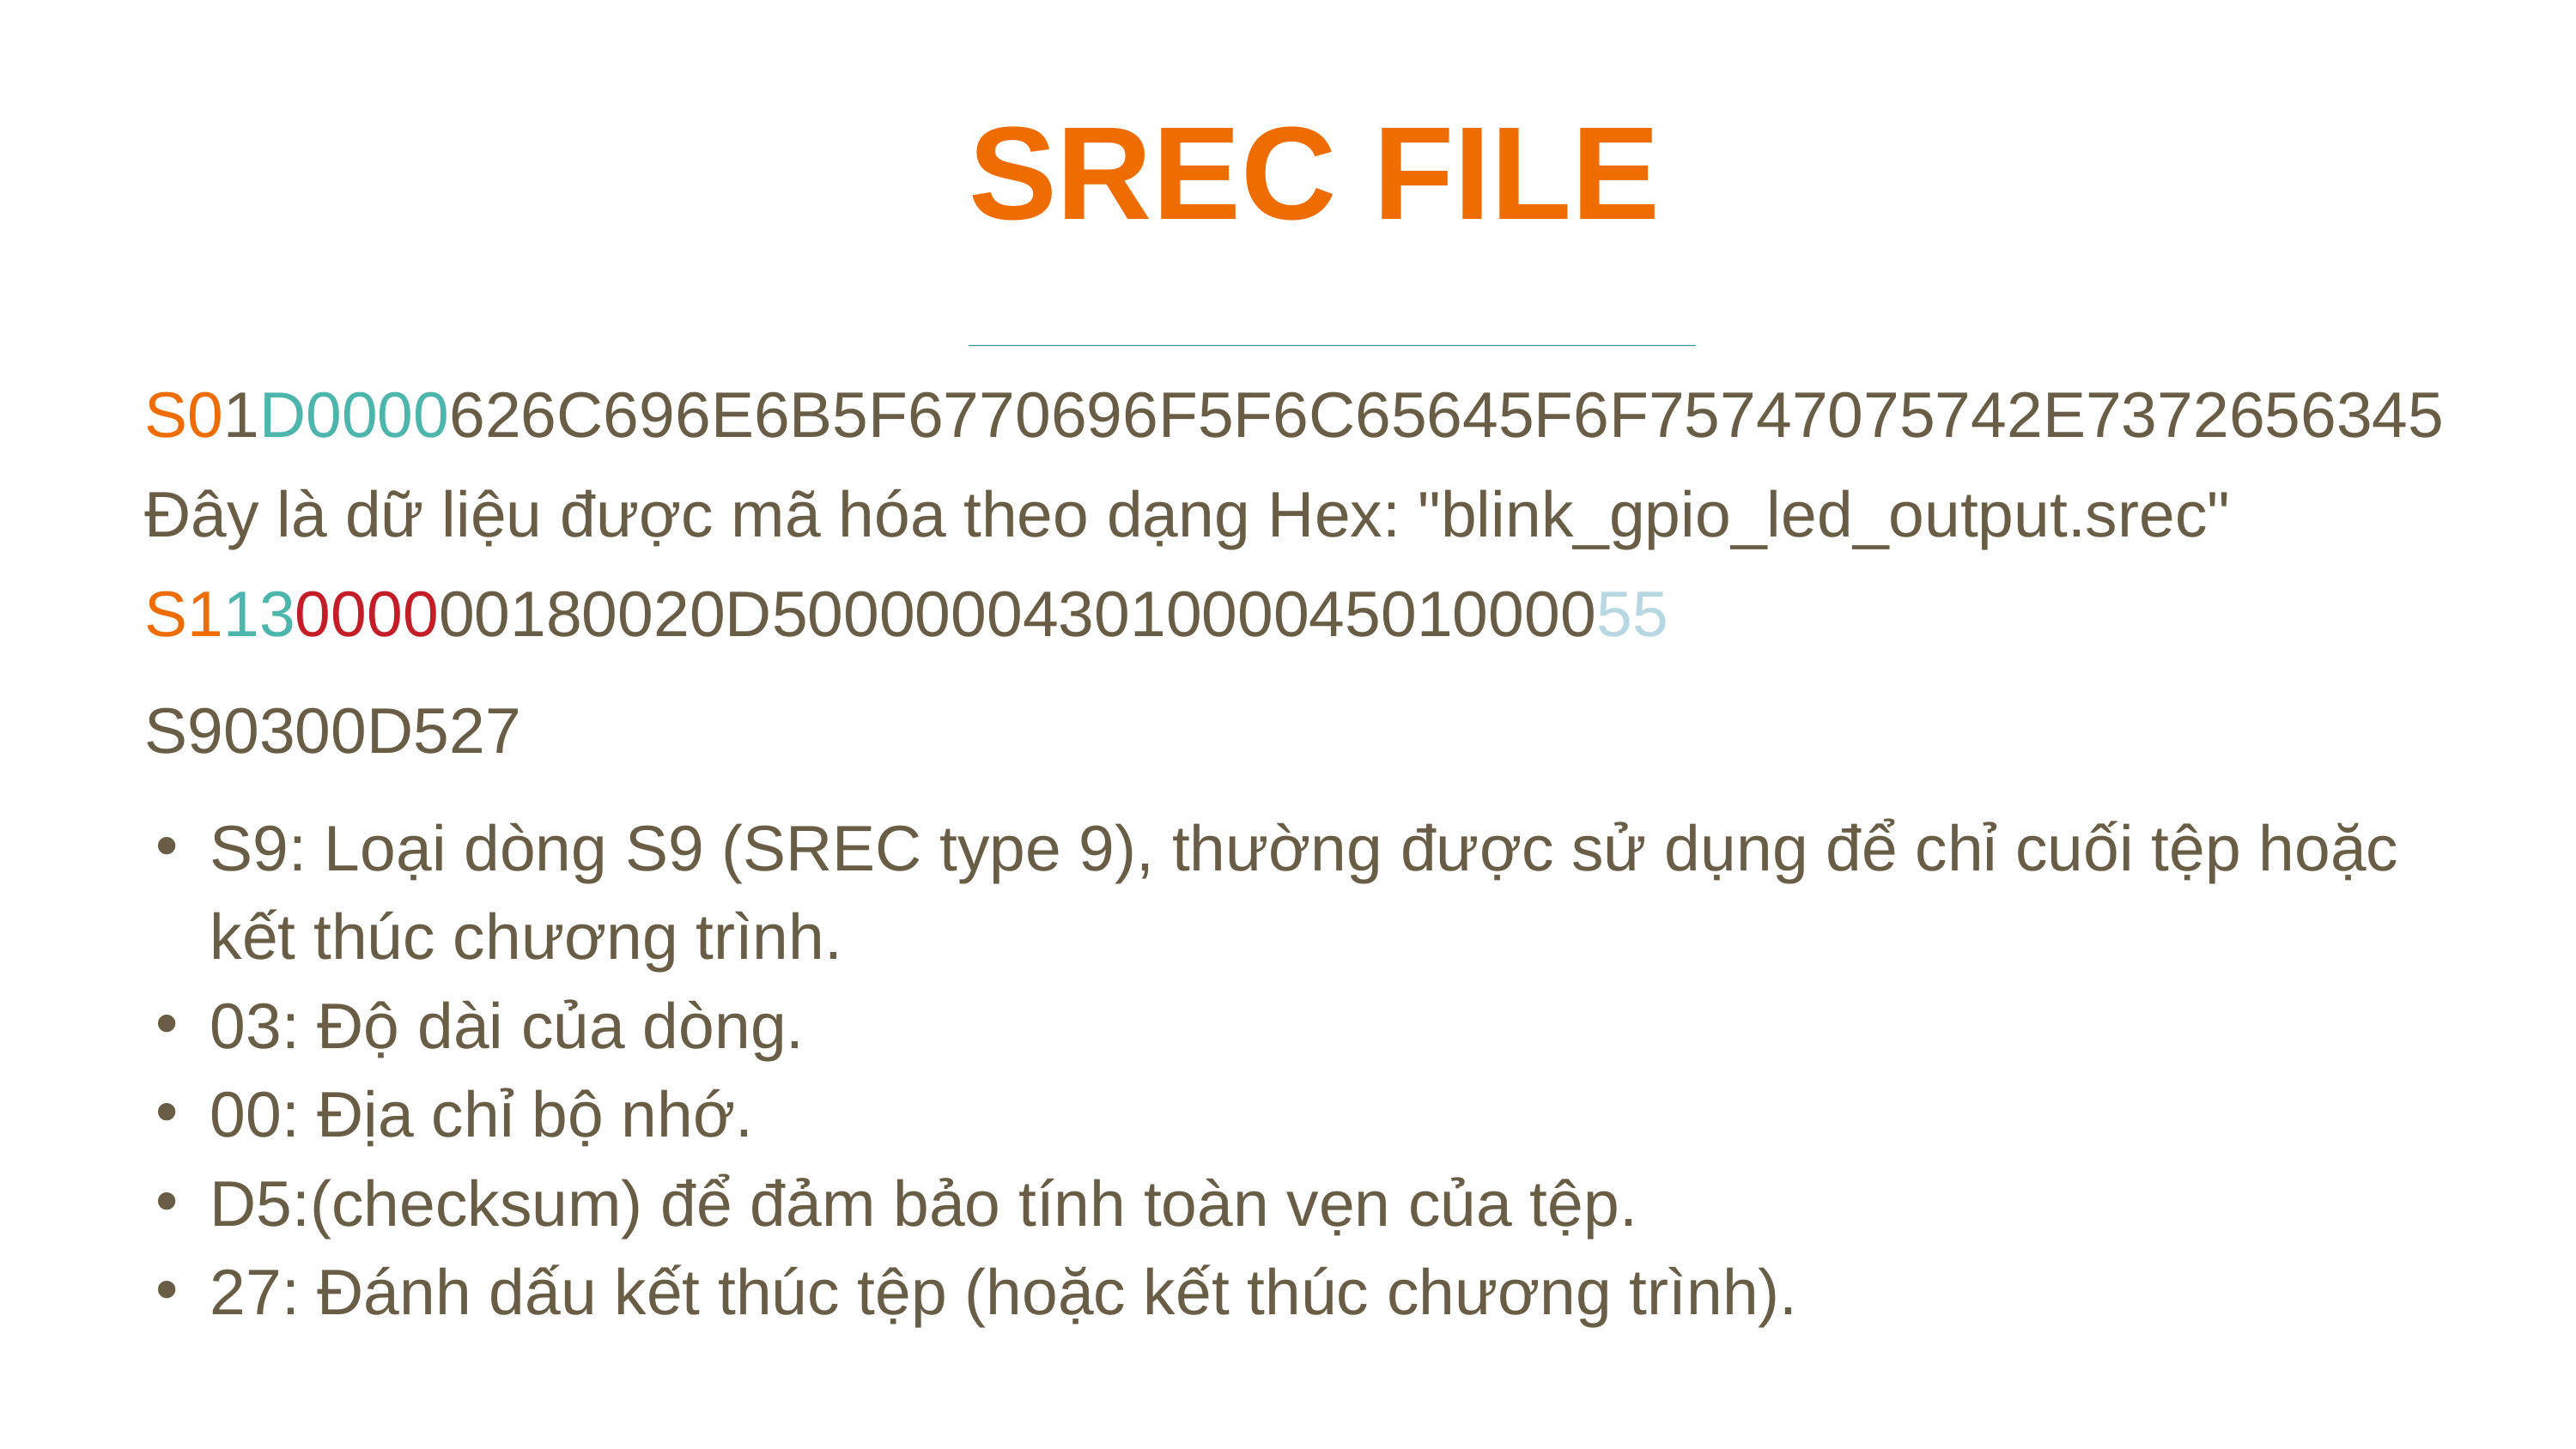

SREC FILE

S01D0000626C696E6B5F6770696F5F6C65645F6F75747075742E7372656345
Đây là dữ liệu được mã hóa theo dạng Hex: "blink_gpio_led_output.srec"
S113000000180020D5000000430100004501000055
S90300D527
S9: Loại dòng S9 (SREC type 9), thường được sử dụng để chỉ cuối tệp hoặc kết thúc chương trình.
03: Độ dài của dòng.
00: Địa chỉ bộ nhớ.
D5:(checksum) để đảm bảo tính toàn vẹn của tệp.
27: Đánh dấu kết thúc tệp (hoặc kết thúc chương trình).